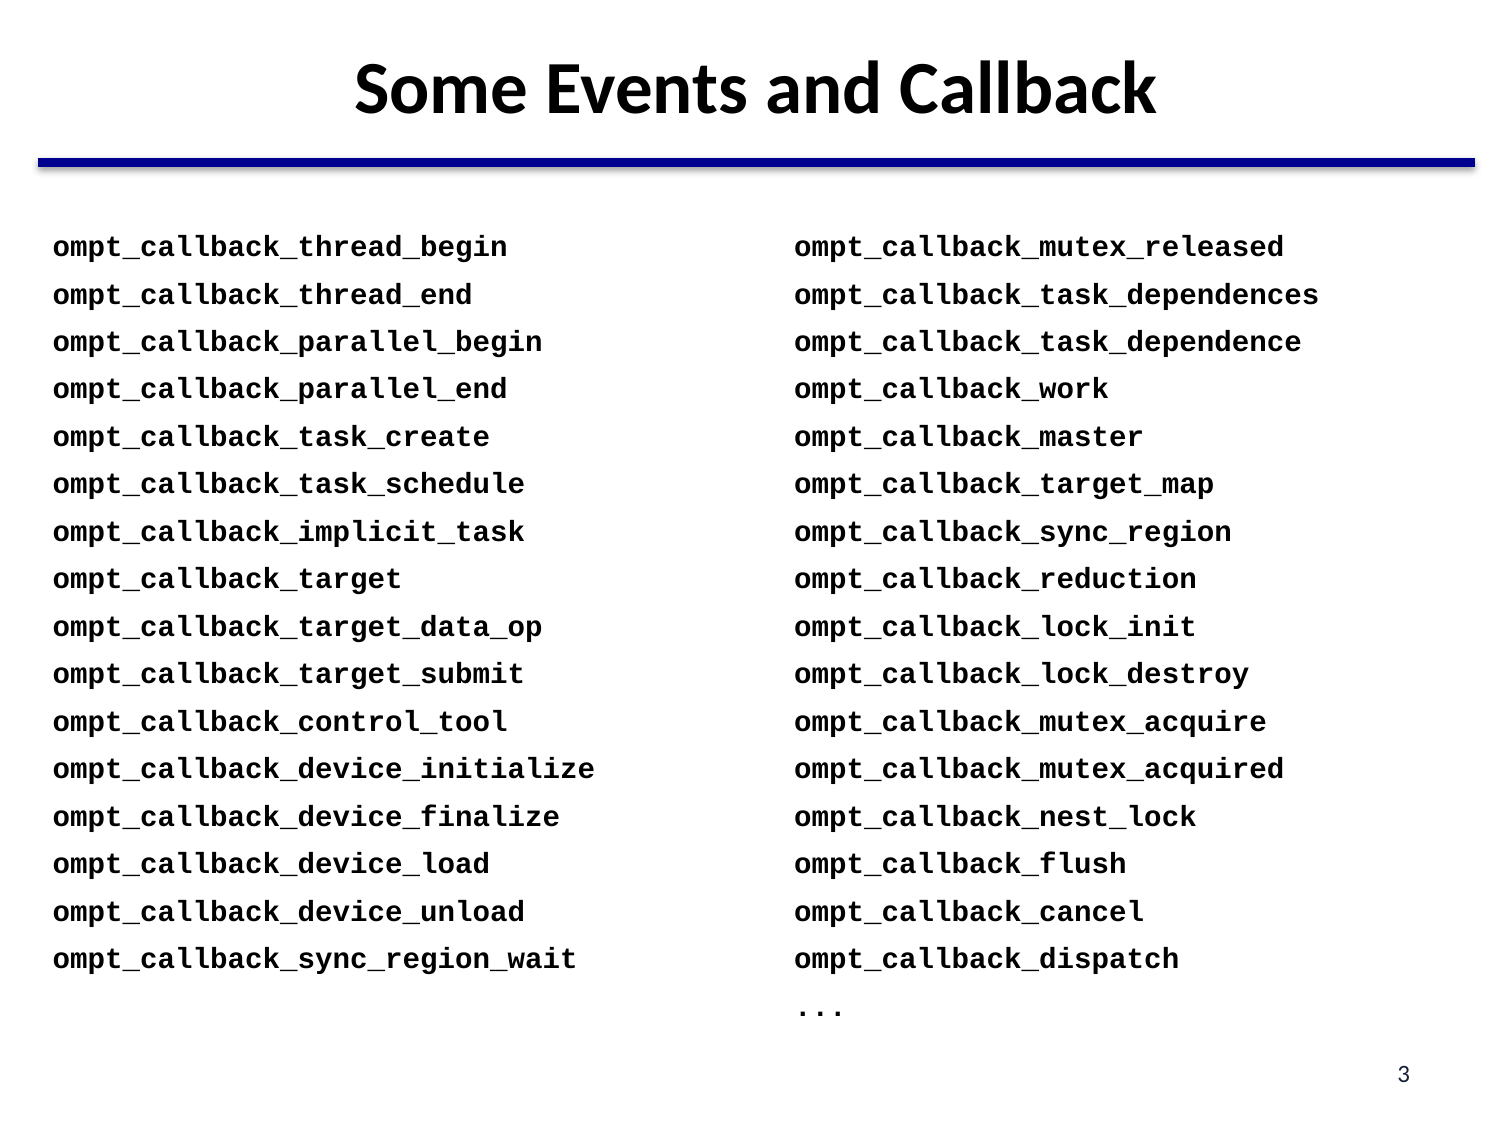

# Some Events and Callback
ompt_callback_thread_begin
ompt_callback_thread_end
ompt_callback_parallel_begin
ompt_callback_parallel_end
ompt_callback_task_create
ompt_callback_task_schedule
ompt_callback_implicit_task
ompt_callback_target
ompt_callback_target_data_op
ompt_callback_target_submit
ompt_callback_control_tool
ompt_callback_device_initialize
ompt_callback_device_finalize
ompt_callback_device_load
ompt_callback_device_unload
ompt_callback_sync_region_wait
ompt_callback_mutex_released
ompt_callback_task_dependences
ompt_callback_task_dependence
ompt_callback_work
ompt_callback_master
ompt_callback_target_map
ompt_callback_sync_region
ompt_callback_reduction
ompt_callback_lock_init
ompt_callback_lock_destroy
ompt_callback_mutex_acquire
ompt_callback_mutex_acquired
ompt_callback_nest_lock
ompt_callback_flush
ompt_callback_cancel
ompt_callback_dispatch
...
3